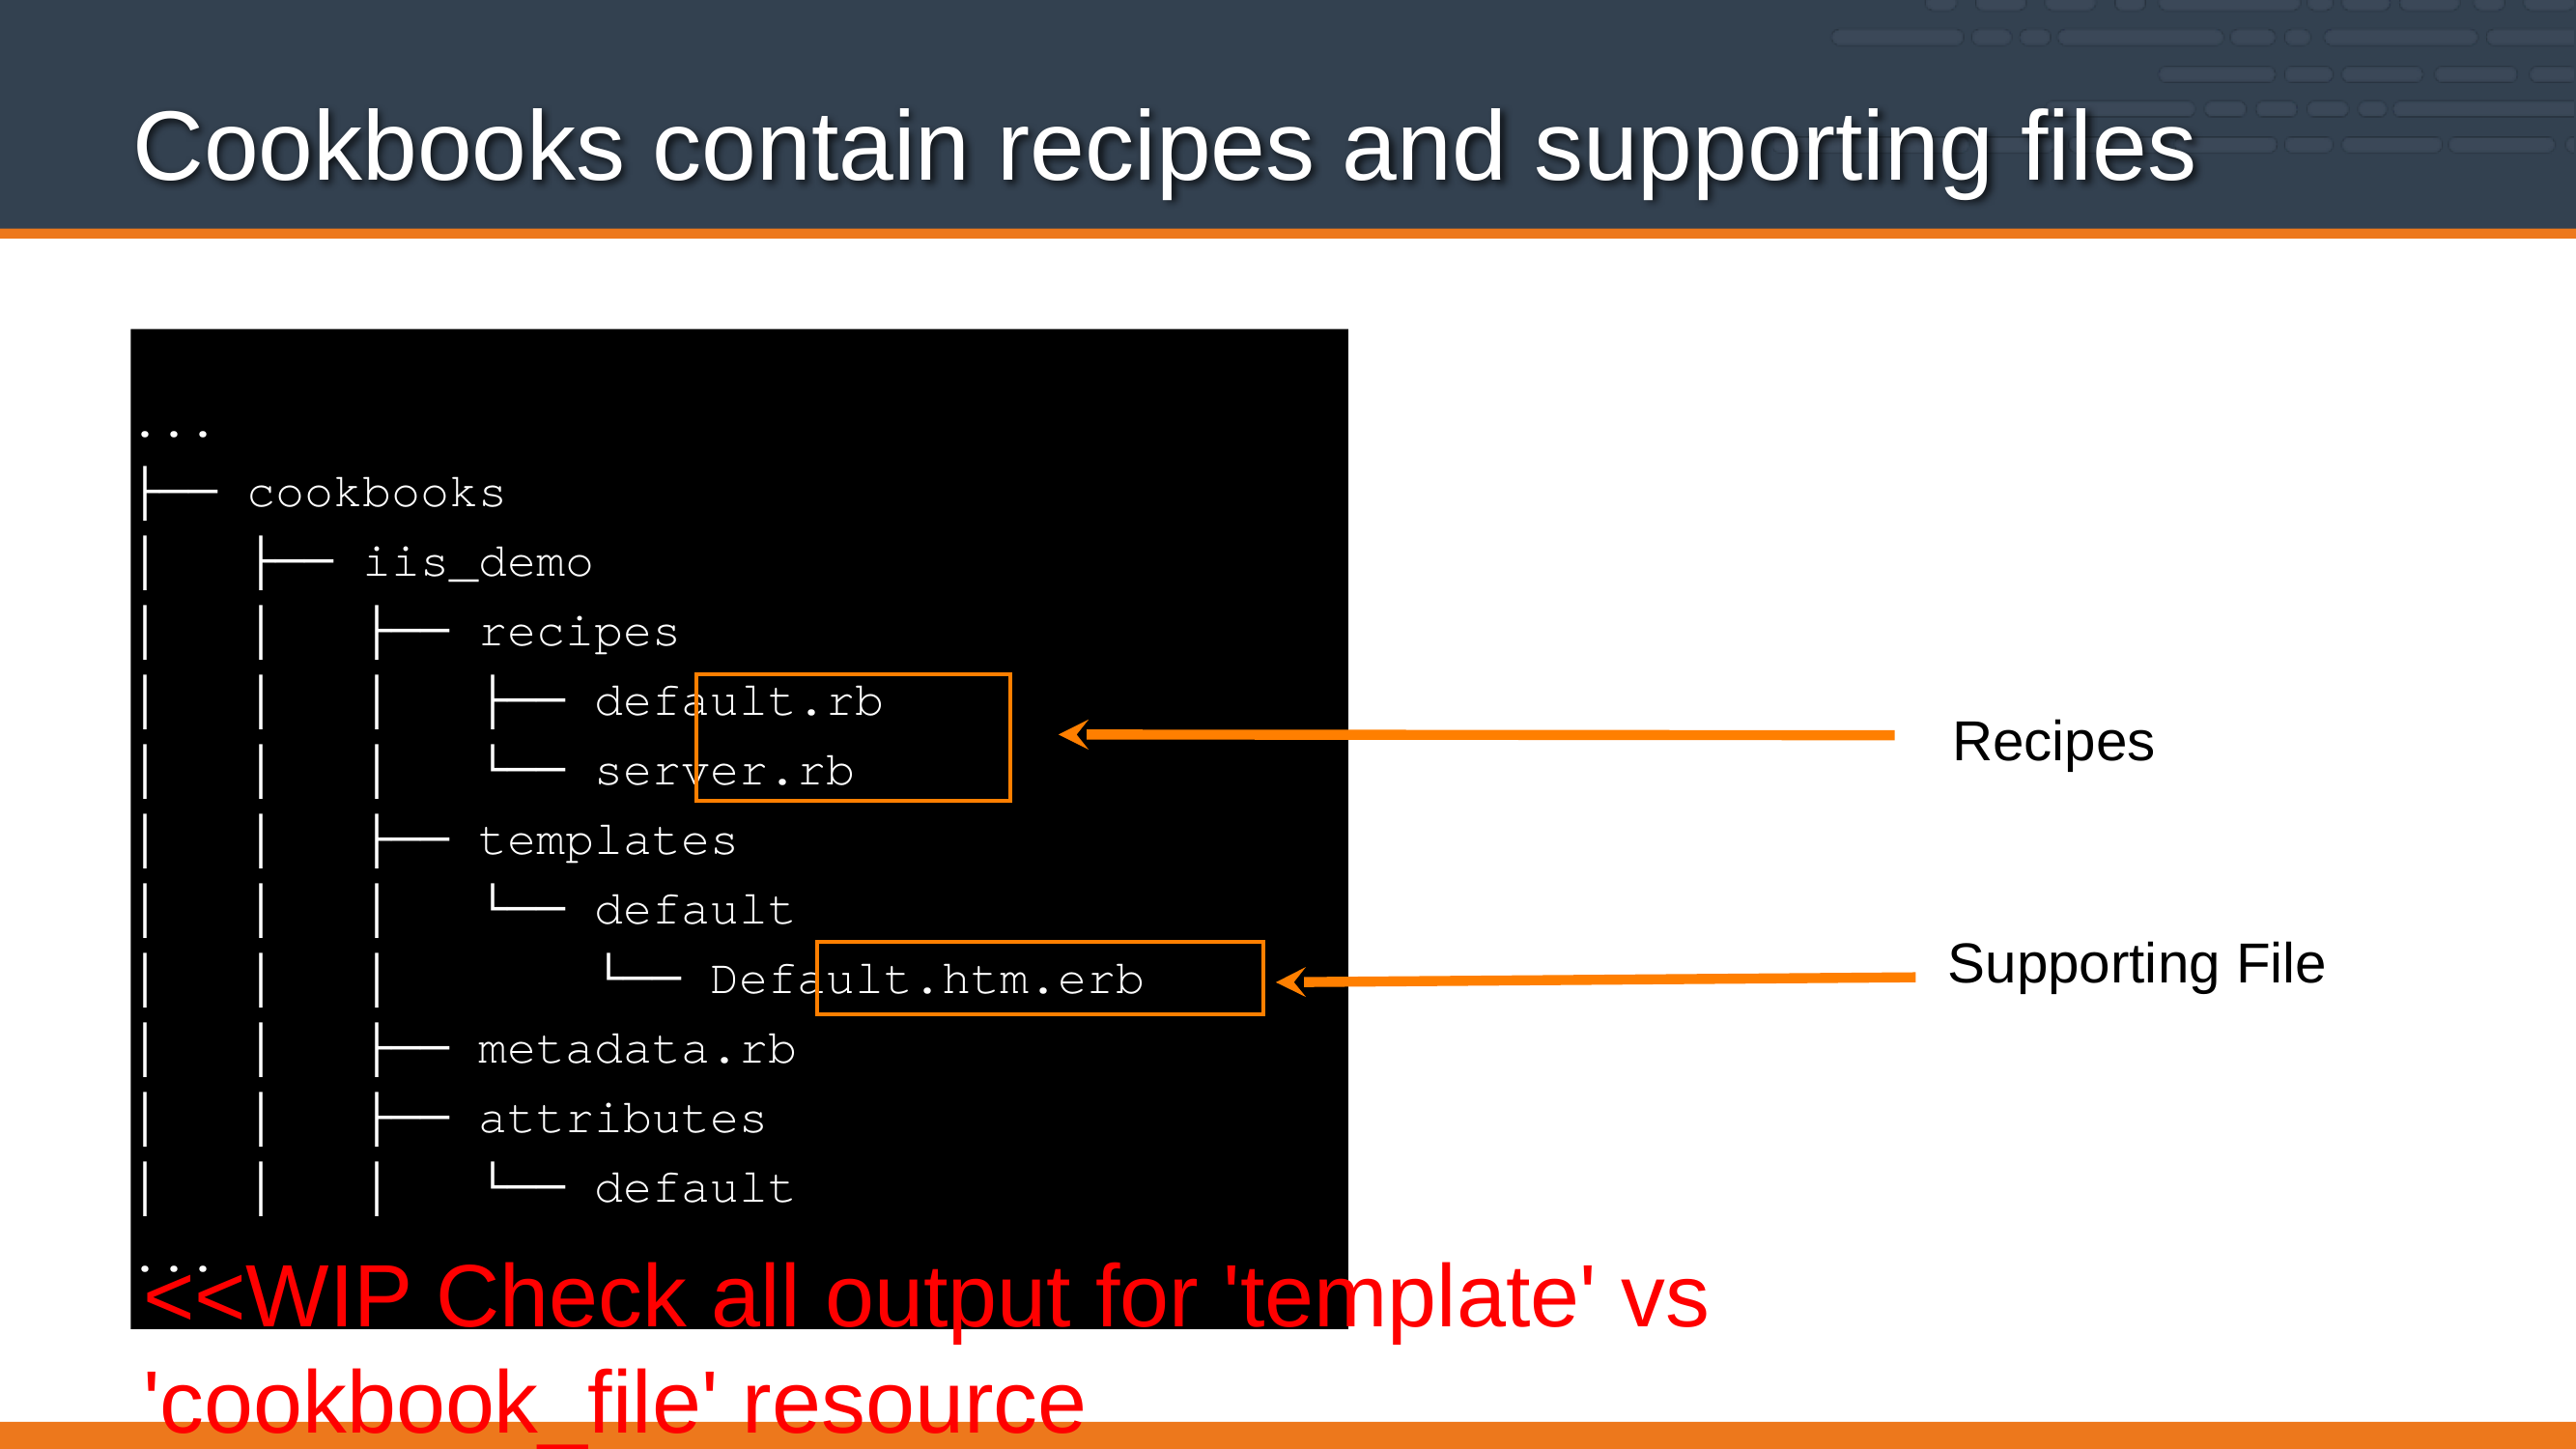

# Cookbooks contain recipes and supporting files
...
├── cookbooks
│   ├── iis_demo
│   │   ├── recipes
│   │   │   ├── default.rb
│   │   │   └── server.rb
│   │   ├── templates
│   │   │   └── default
│   │   │       └── Default.htm.erb
│   │   ├── metadata.rb
│   │   ├── attributes
│   │   │   └── default
...

Recipes

Supporting File

<<WIP Check all output for 'template' vs 'cookbook_file' resource